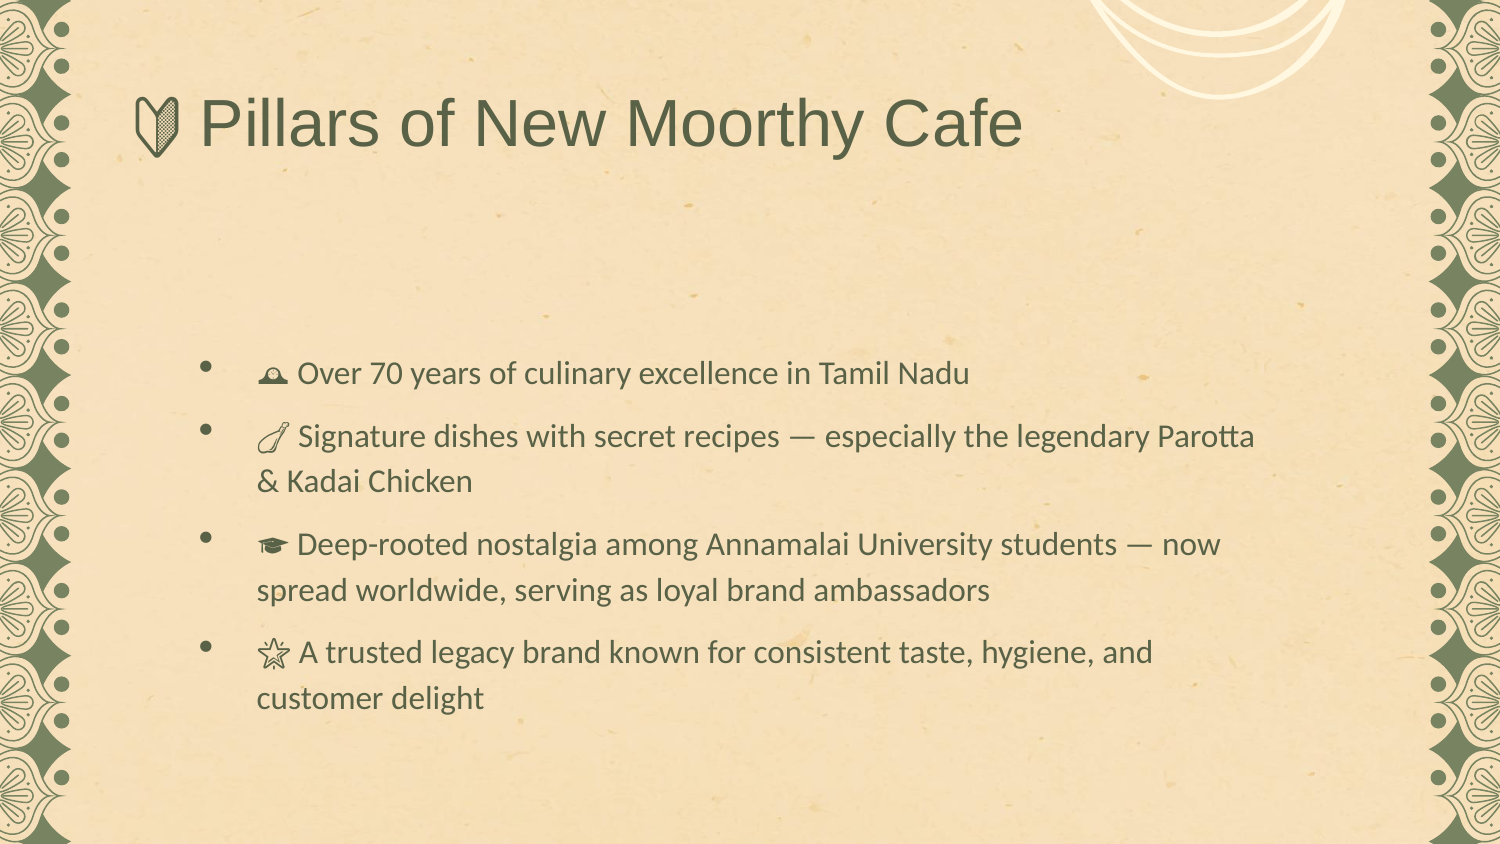

🔰 Pillars of New Moorthy Cafe
🕰️ Over 70 years of culinary excellence in Tamil Nadu
🍗 Signature dishes with secret recipes — especially the legendary Parotta & Kadai Chicken
🎓 Deep-rooted nostalgia among Annamalai University students — now spread worldwide, serving as loyal brand ambassadors
🌟 A trusted legacy brand known for consistent taste, hygiene, and customer delight